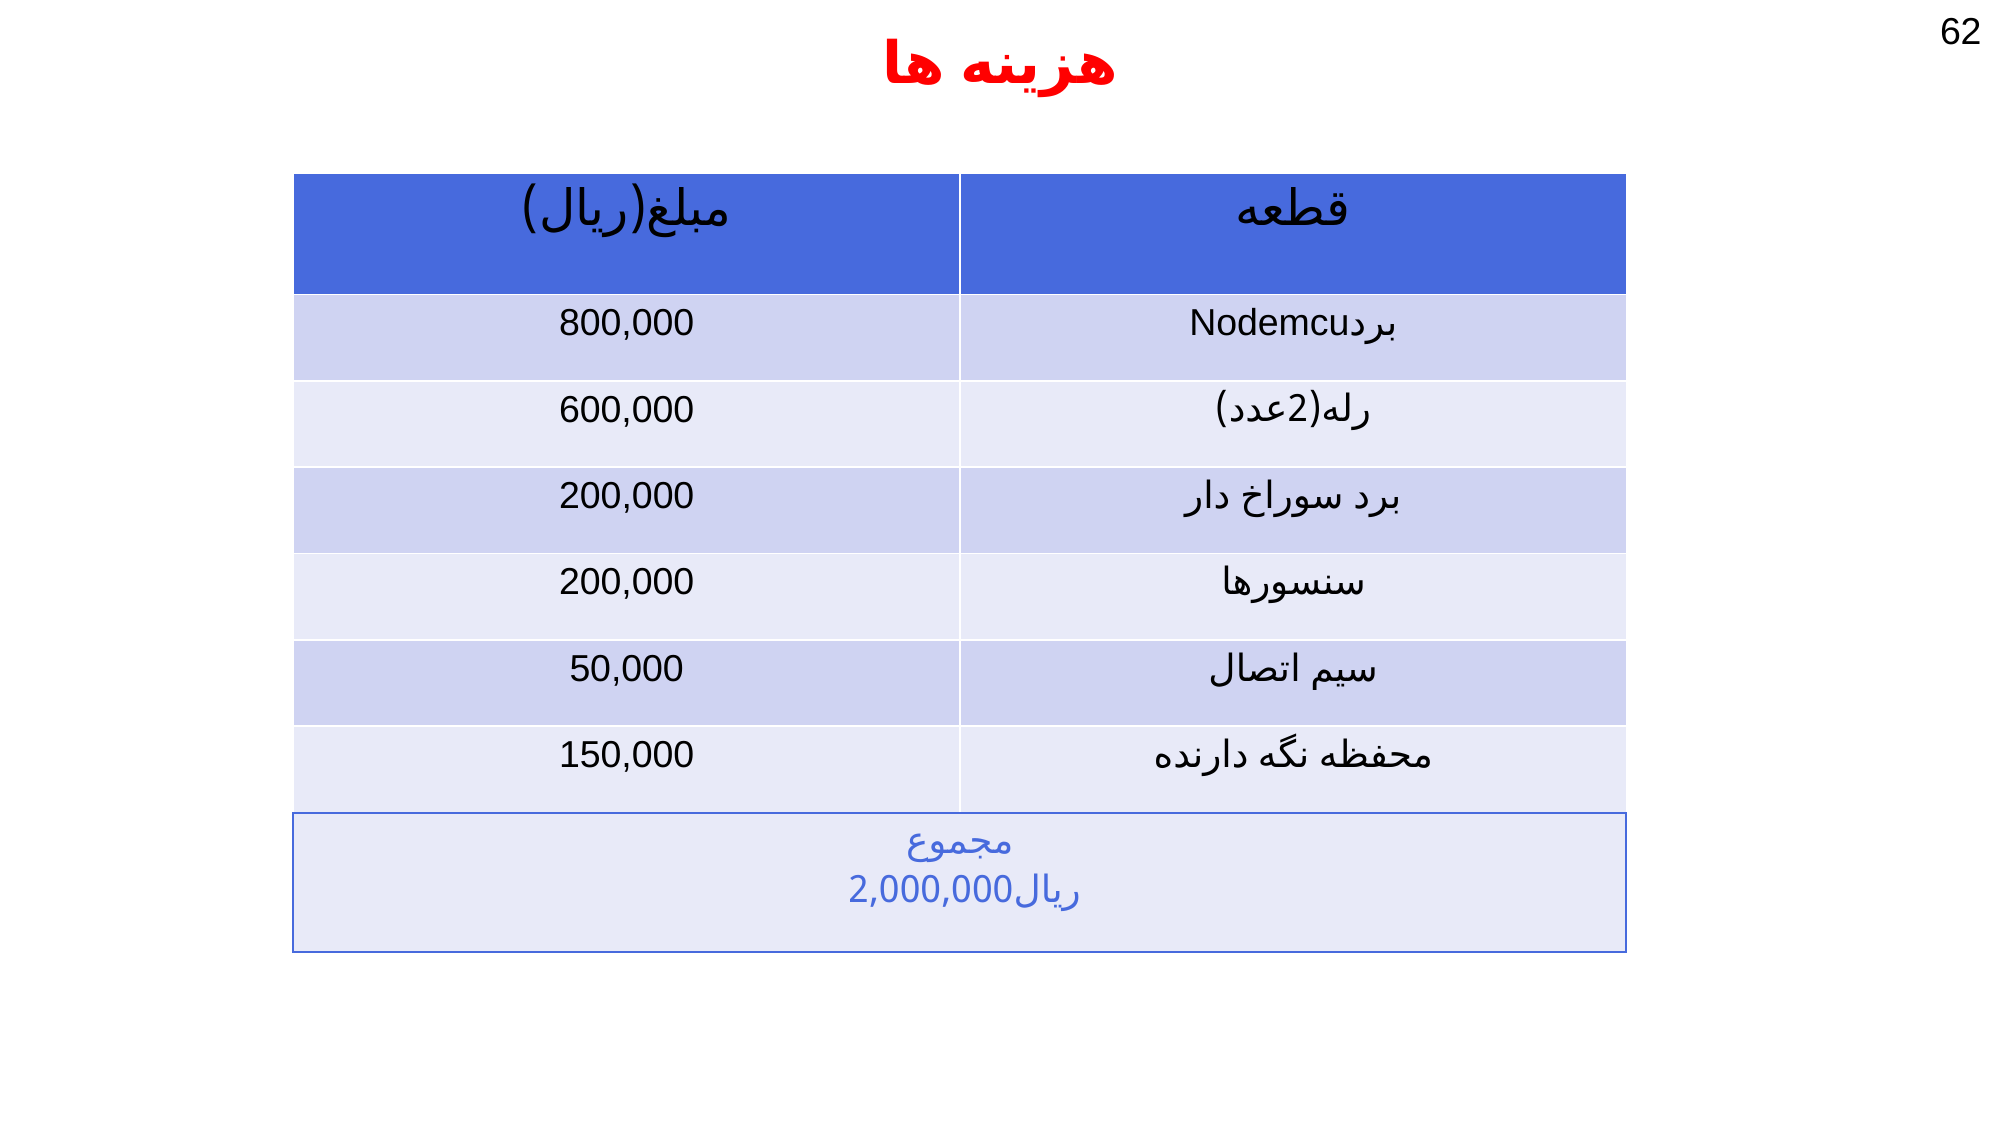

62
هزینه ها
| مبلغ(ریال) | قطعه |
| --- | --- |
| 800,000 | بردNodemcu |
| 600,000 | رله(2عدد) |
| 200,000 | برد سوراخ دار |
| 200,000 | سنسورها |
| 50,000 | سیم اتصال |
| 150,000 | محفظه نگه دارنده |
| مجموع ریال2,000,000 |
| --- |